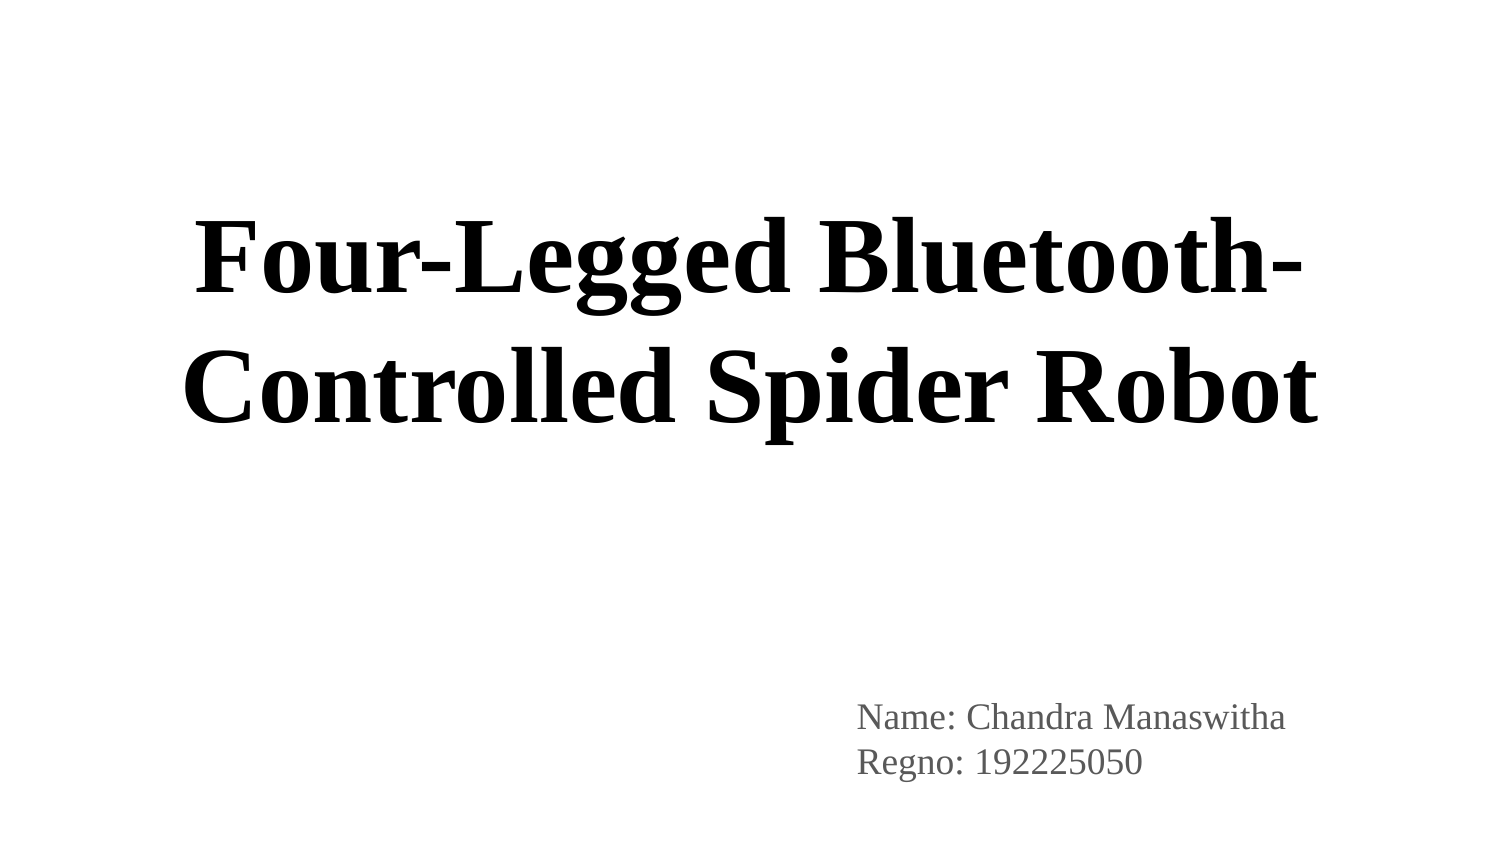

# Four-Legged Bluetooth- Controlled Spider Robot
Name: Chandra Manaswitha
Regno: 192225050